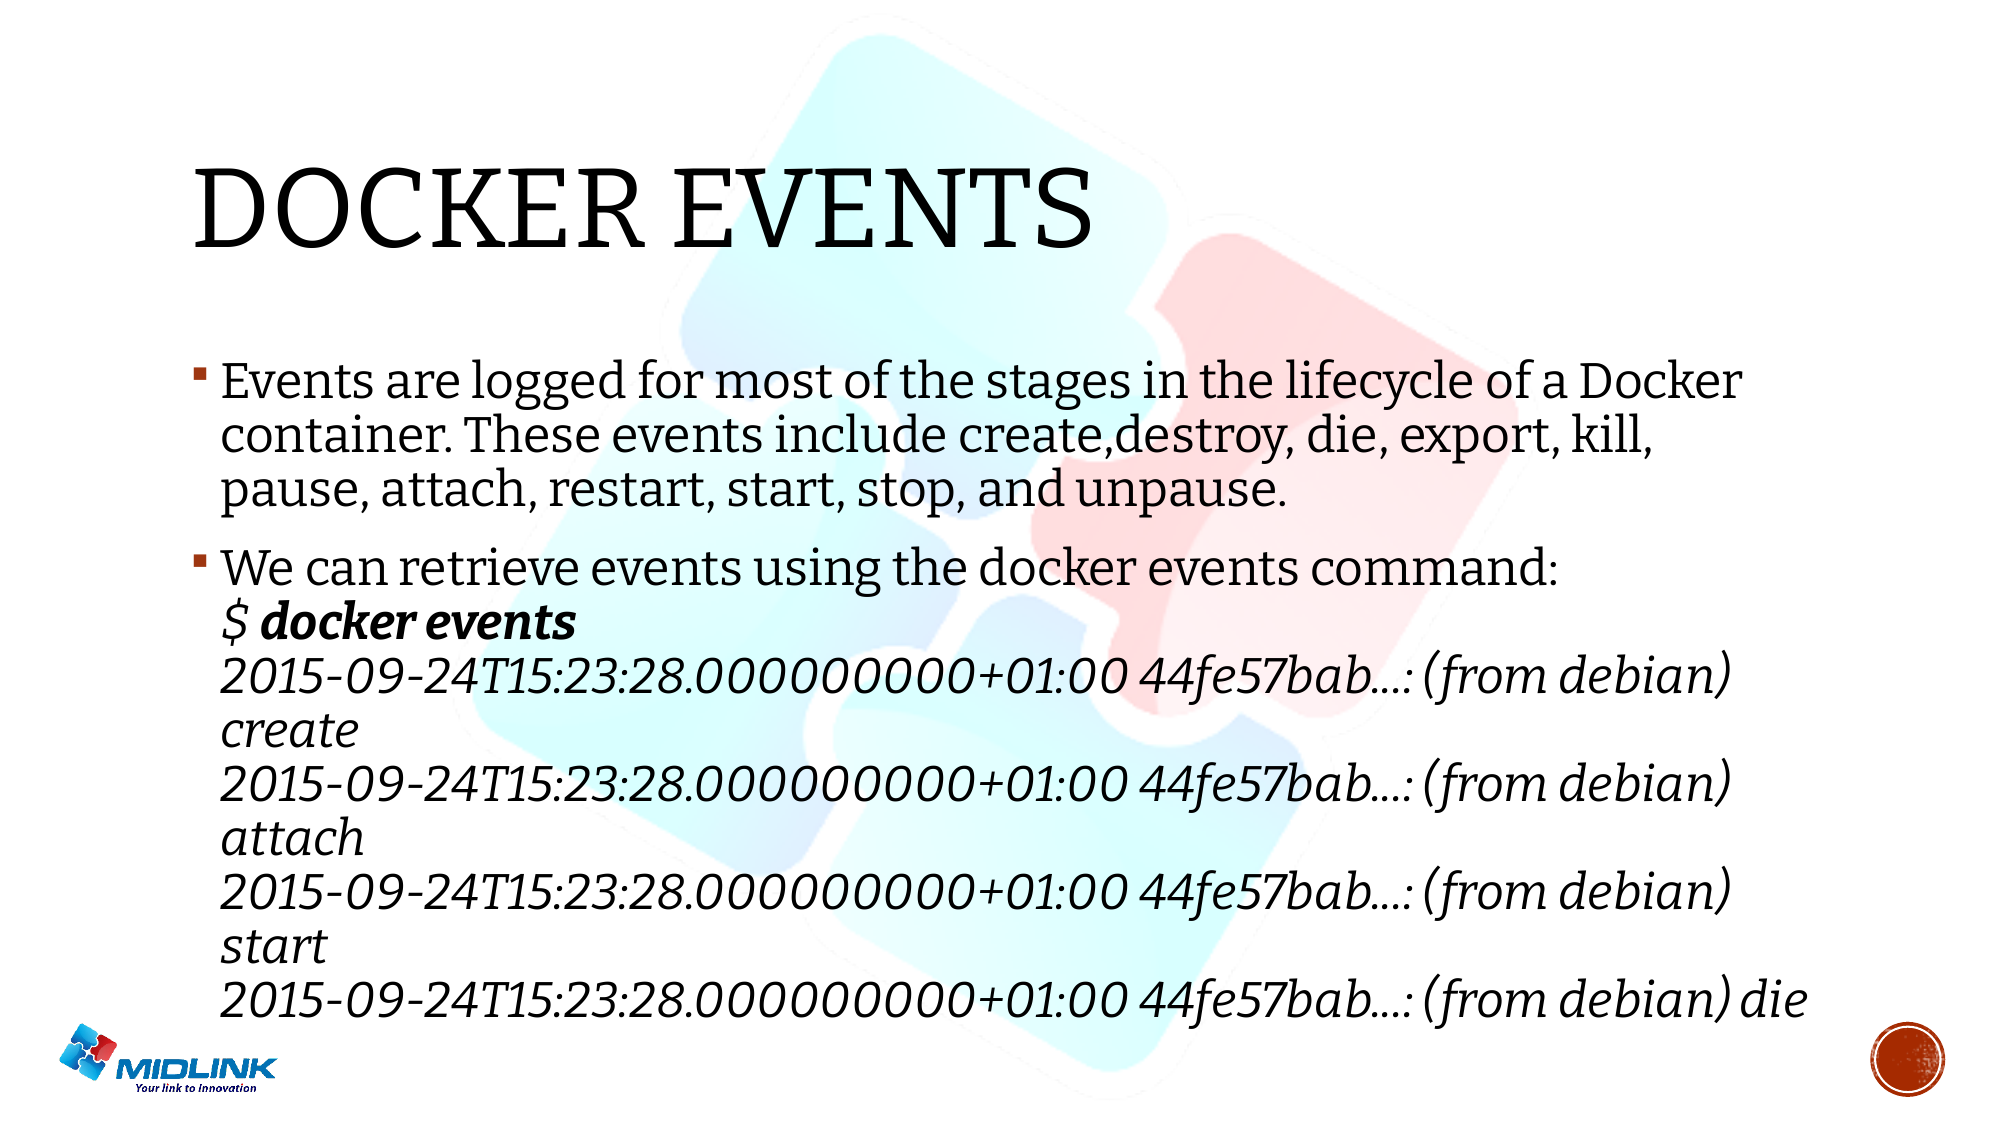

# Docker events
Events are logged for most of the stages in the lifecycle of a Docker container. These events include create,destroy, die, export, kill, pause, attach, restart, start, stop, and unpause.
We can retrieve events using the docker events command:
$ docker events
2015-09-24T15:23:28.000000000+01:00 44fe57bab...: (from debian) create
2015-09-24T15:23:28.000000000+01:00 44fe57bab...: (from debian) attach
2015-09-24T15:23:28.000000000+01:00 44fe57bab...: (from debian) start
2015-09-24T15:23:28.000000000+01:00 44fe57bab...: (from debian) die